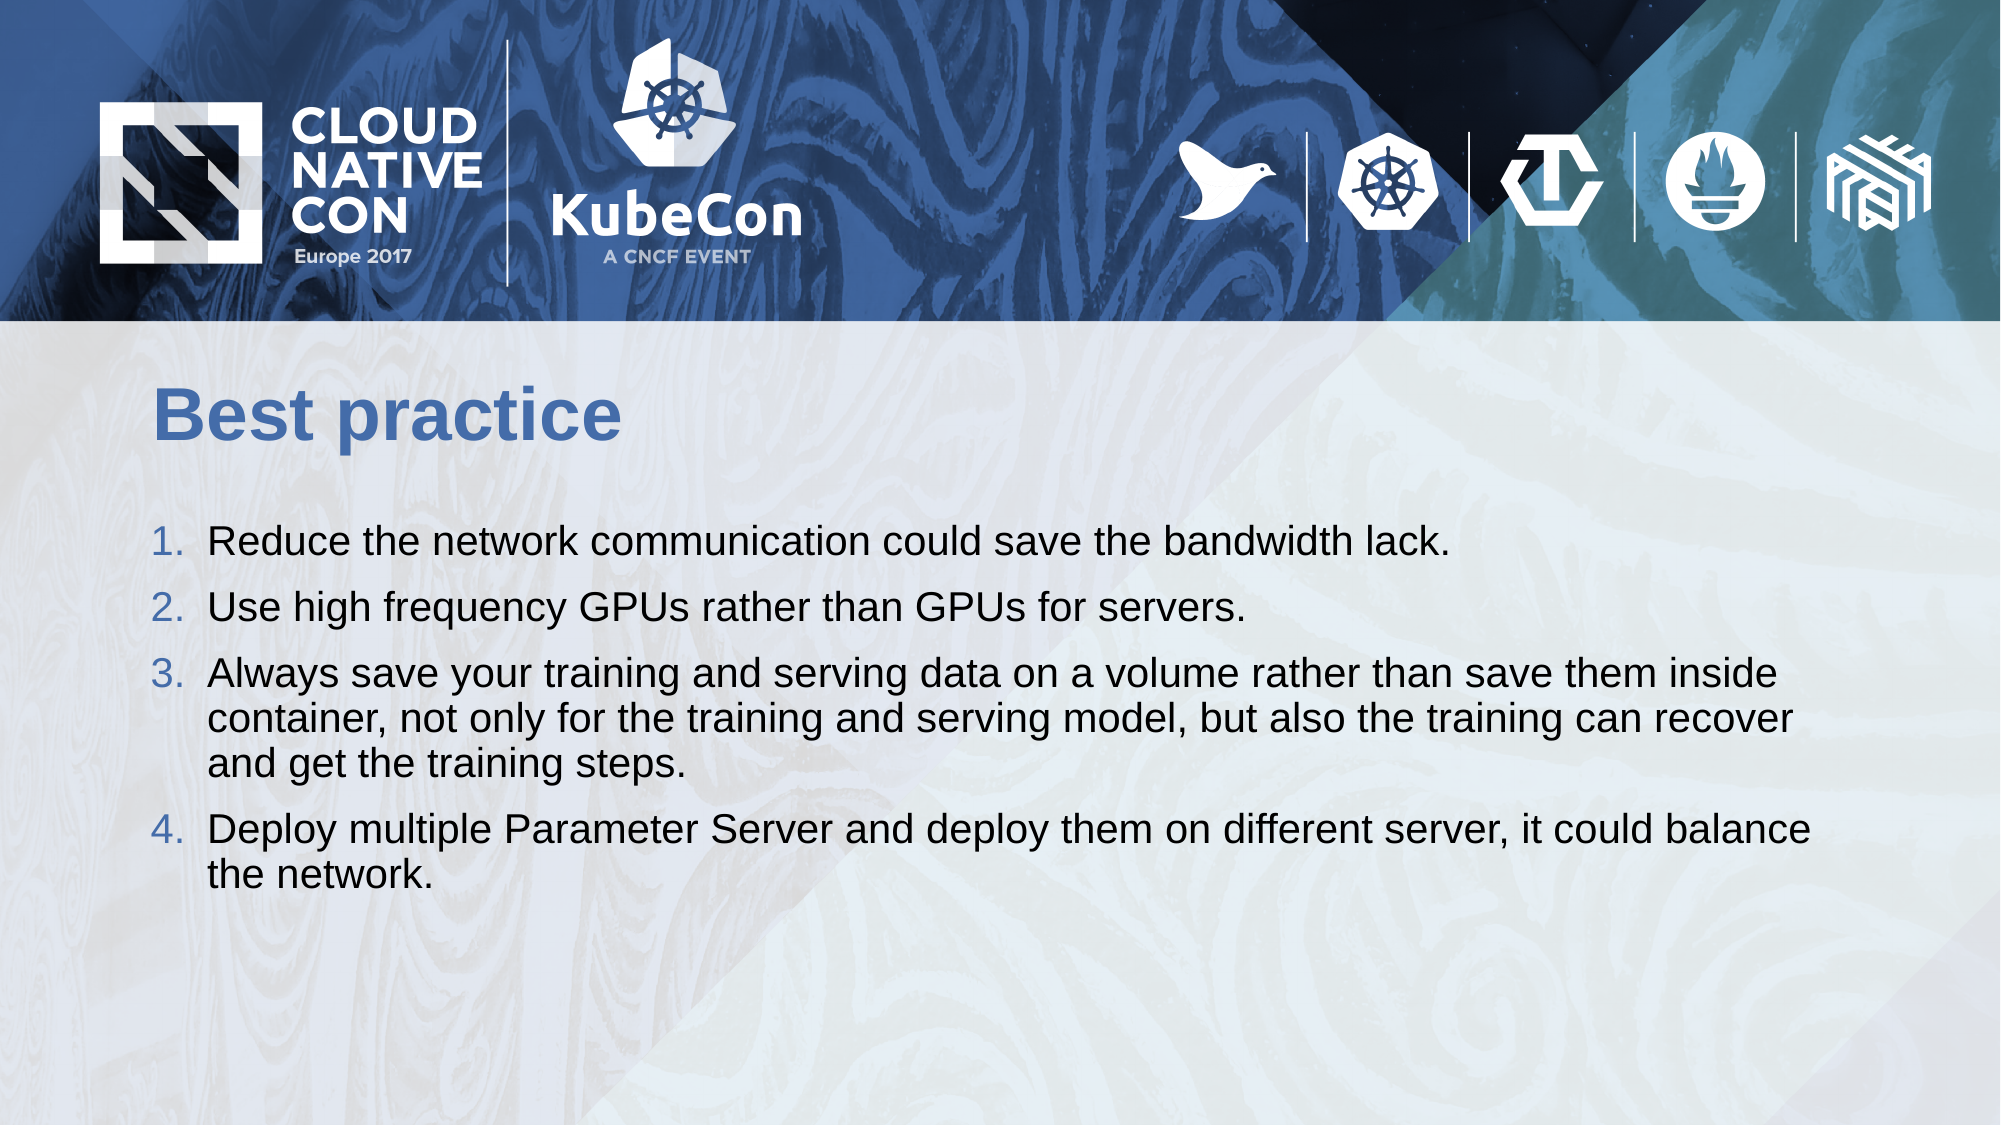

# Best practice
Reduce the network communication could save the bandwidth lack.
Use high frequency GPUs rather than GPUs for servers.
Always save your training and serving data on a volume rather than save them inside container, not only for the training and serving model, but also the training can recover and get the training steps.
Deploy multiple Parameter Server and deploy them on different server, it could balance the network.